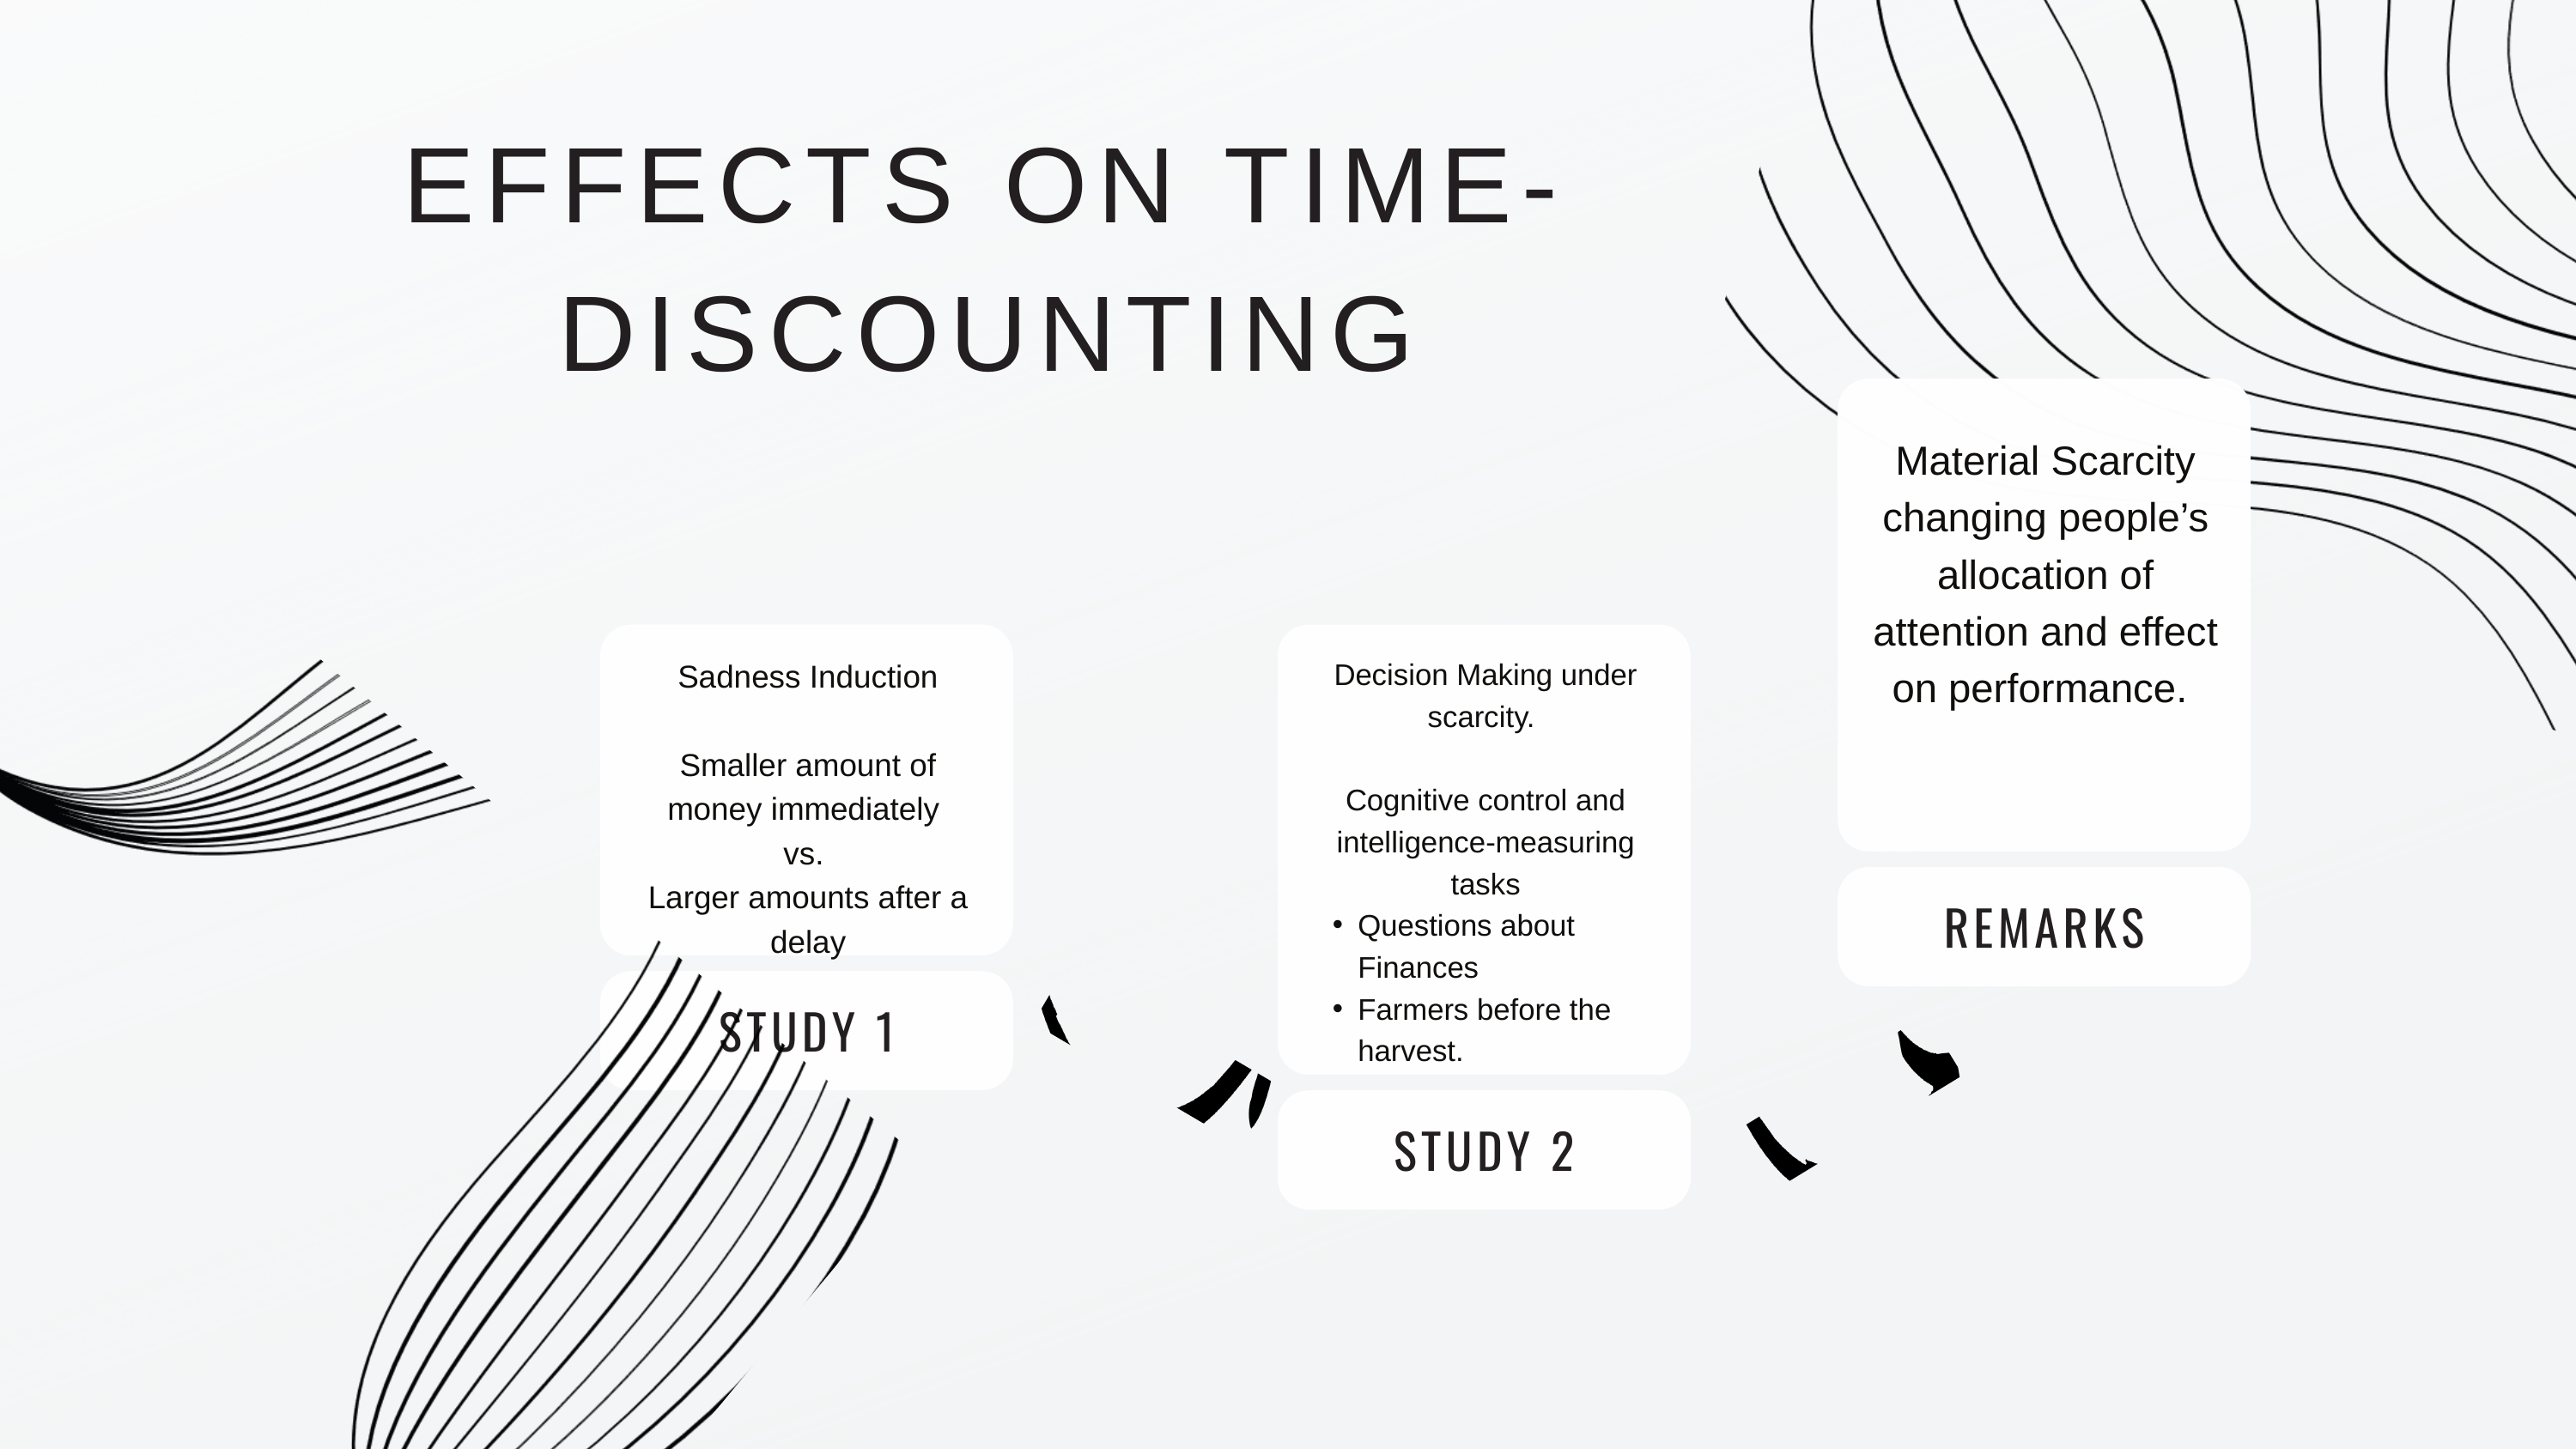

EFFECTS ON TIME-DISCOUNTING

Material Scarcity changing people’s allocation of attention and effect on performance.

Sadness Induction

Smaller amount of money immediately
vs.
Larger amounts after a delay
Decision Making under scarcity.

Cognitive control and intelligence-measuring tasks
Questions about Finances
Farmers before the harvest.

REMARKS

STUDY 1

STUDY 2